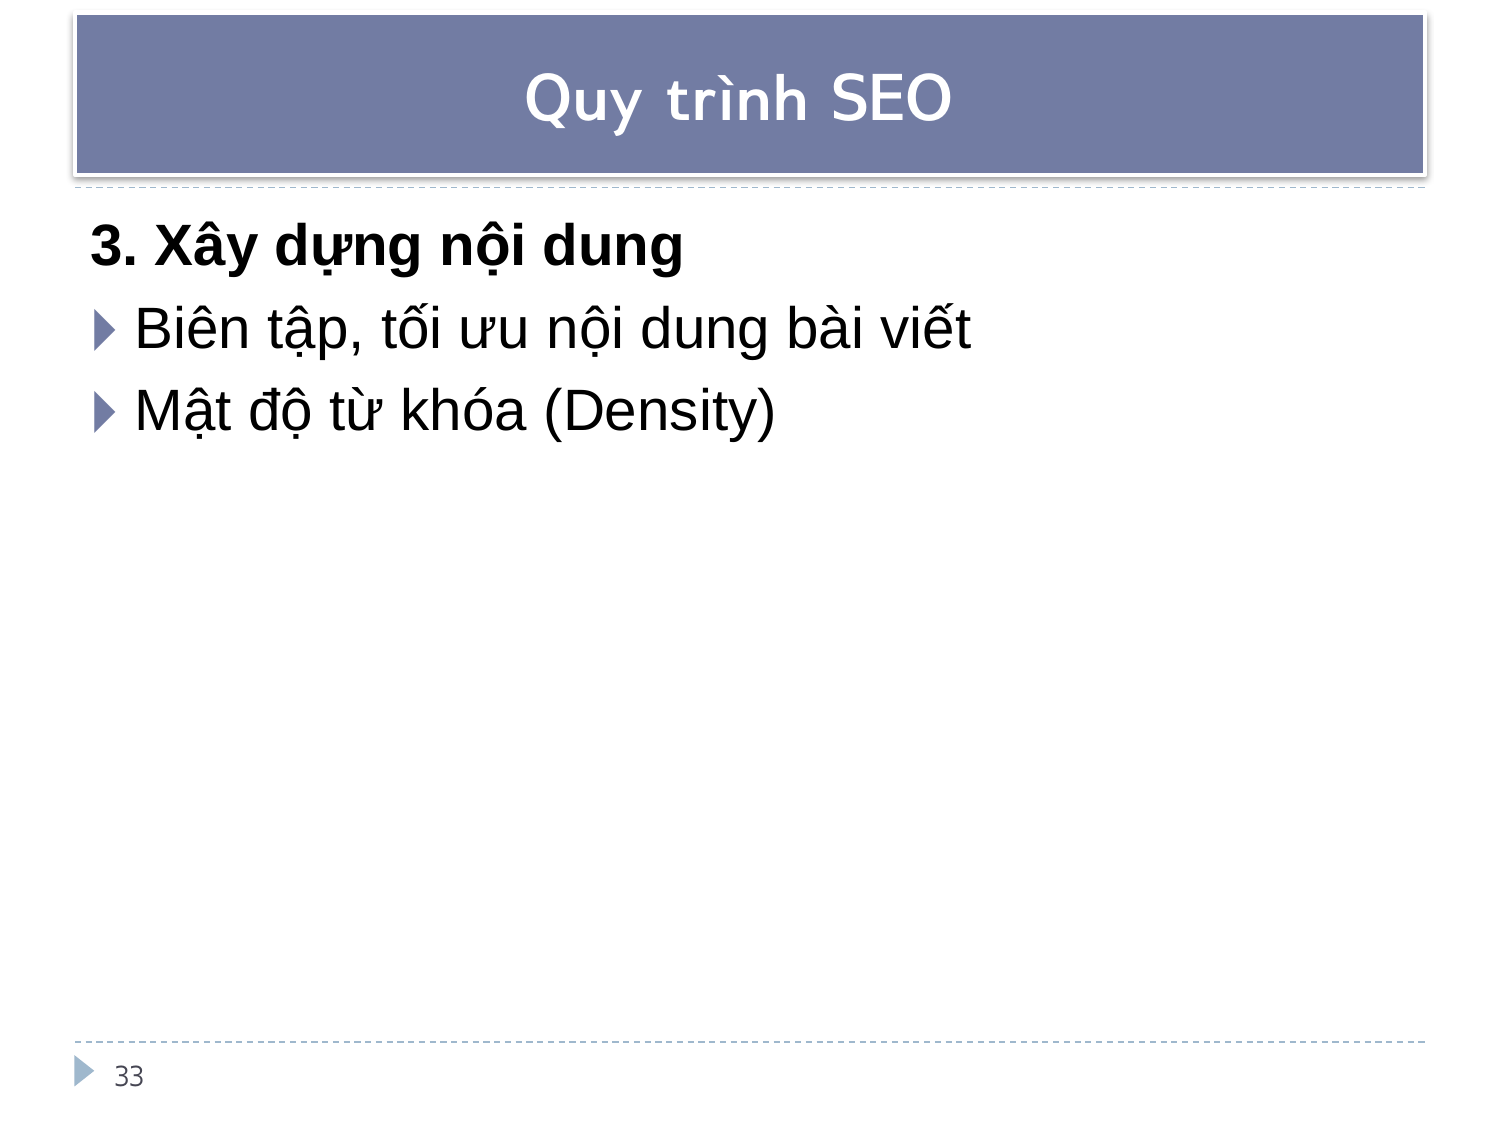

# Quy trình SEO
3. Xây dựng nội dung
Biên tập, tối ưu nội dung bài viết
Mật độ từ khóa (Density)

33